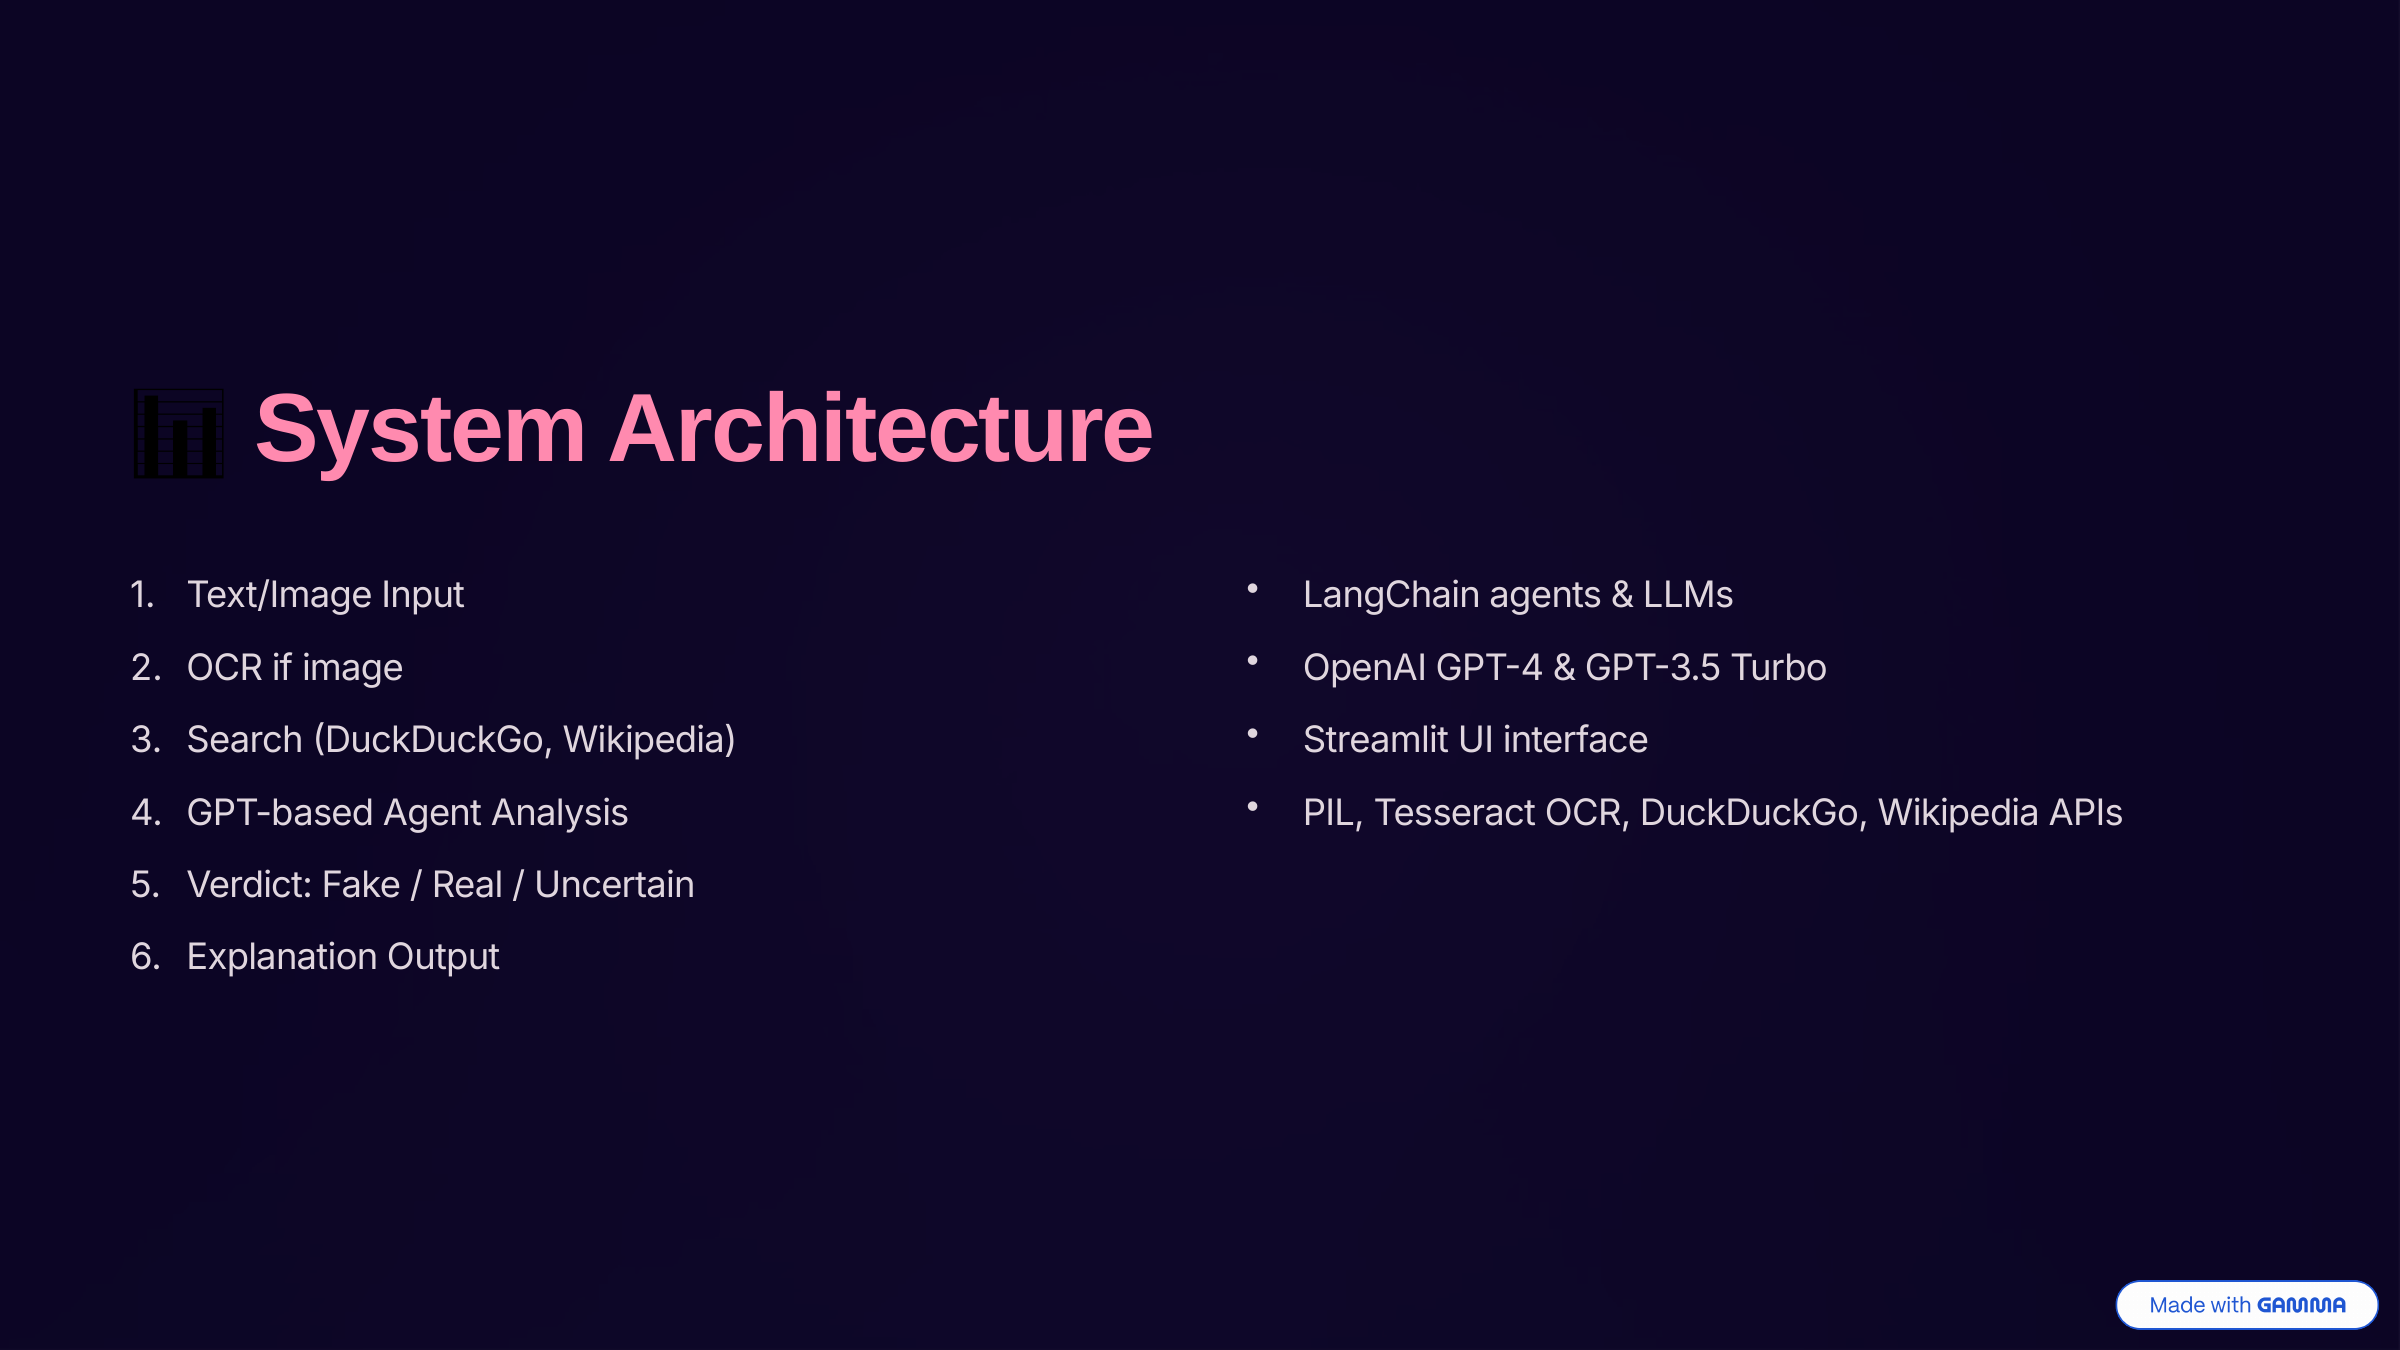

📊 System Architecture
Text/Image Input
LangChain agents & LLMs
OCR if image
OpenAI GPT-4 & GPT-3.5 Turbo
Search (DuckDuckGo, Wikipedia)
Streamlit UI interface
GPT-based Agent Analysis
PIL, Tesseract OCR, DuckDuckGo, Wikipedia APIs
Verdict: Fake / Real / Uncertain
Explanation Output